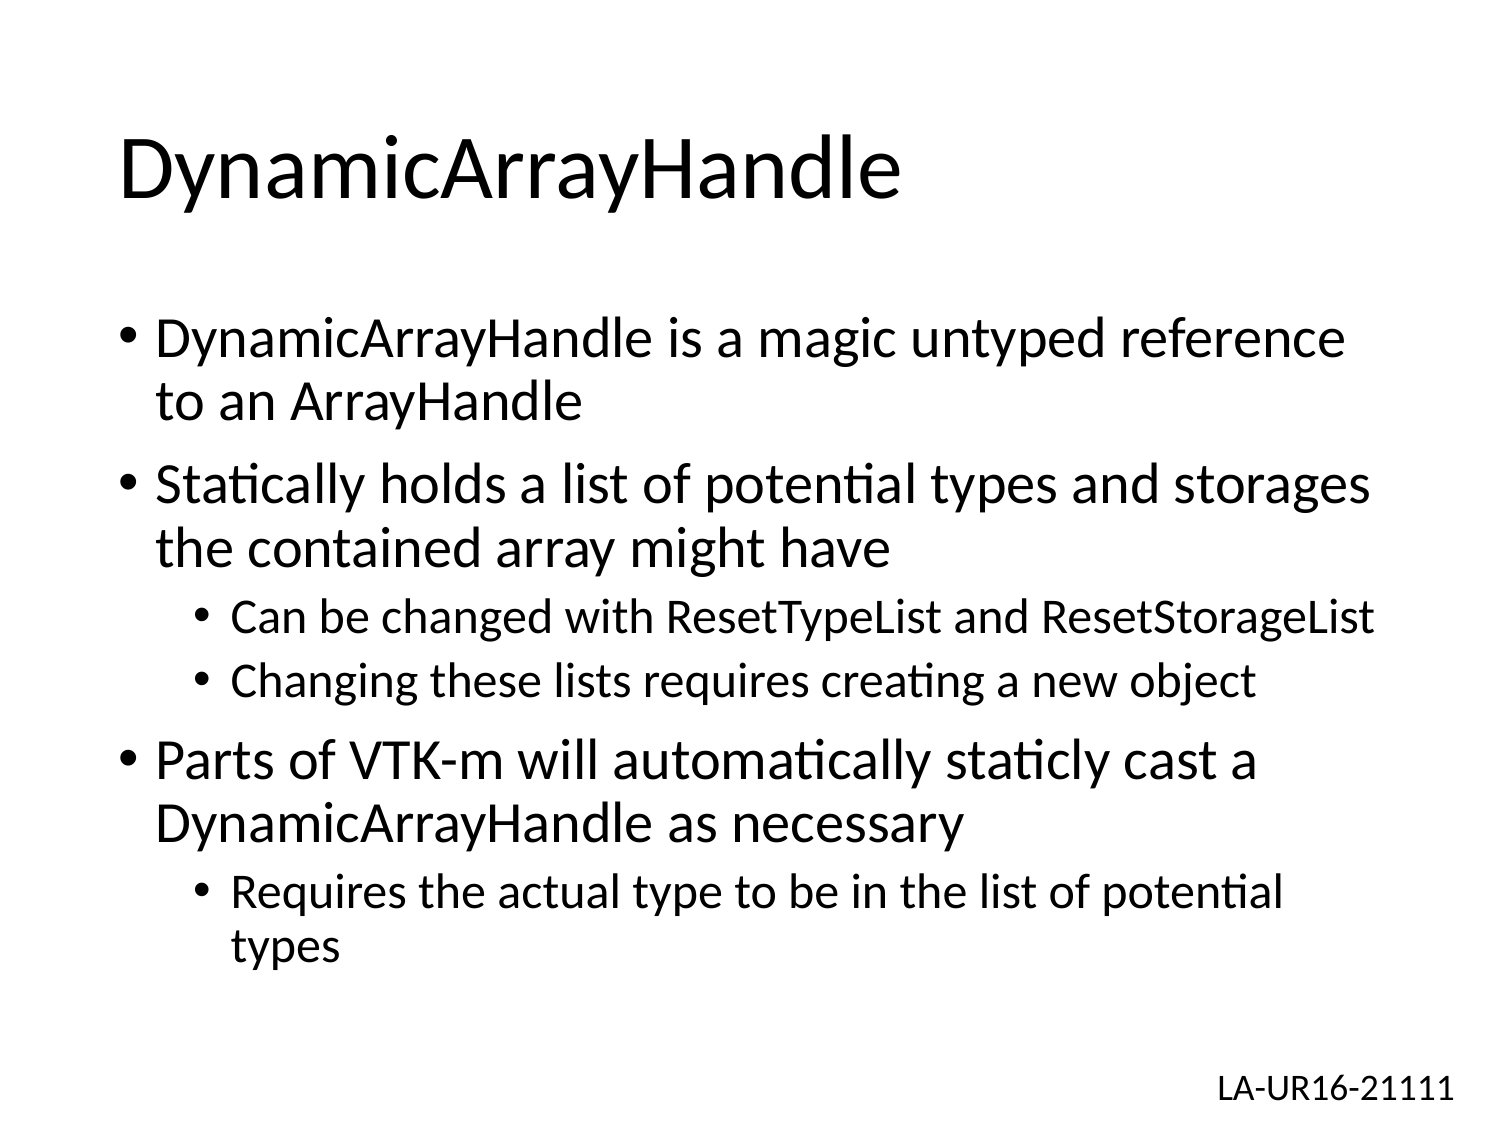

# DynamicArrayHandle
DynamicArrayHandle is a magic untyped reference to an ArrayHandle
Statically holds a list of potential types and storages the contained array might have
Can be changed with ResetTypeList and ResetStorageList
Changing these lists requires creating a new object
Parts of VTK-m will automatically staticly cast a DynamicArrayHandle as necessary
Requires the actual type to be in the list of potential types
LA-UR16-21111